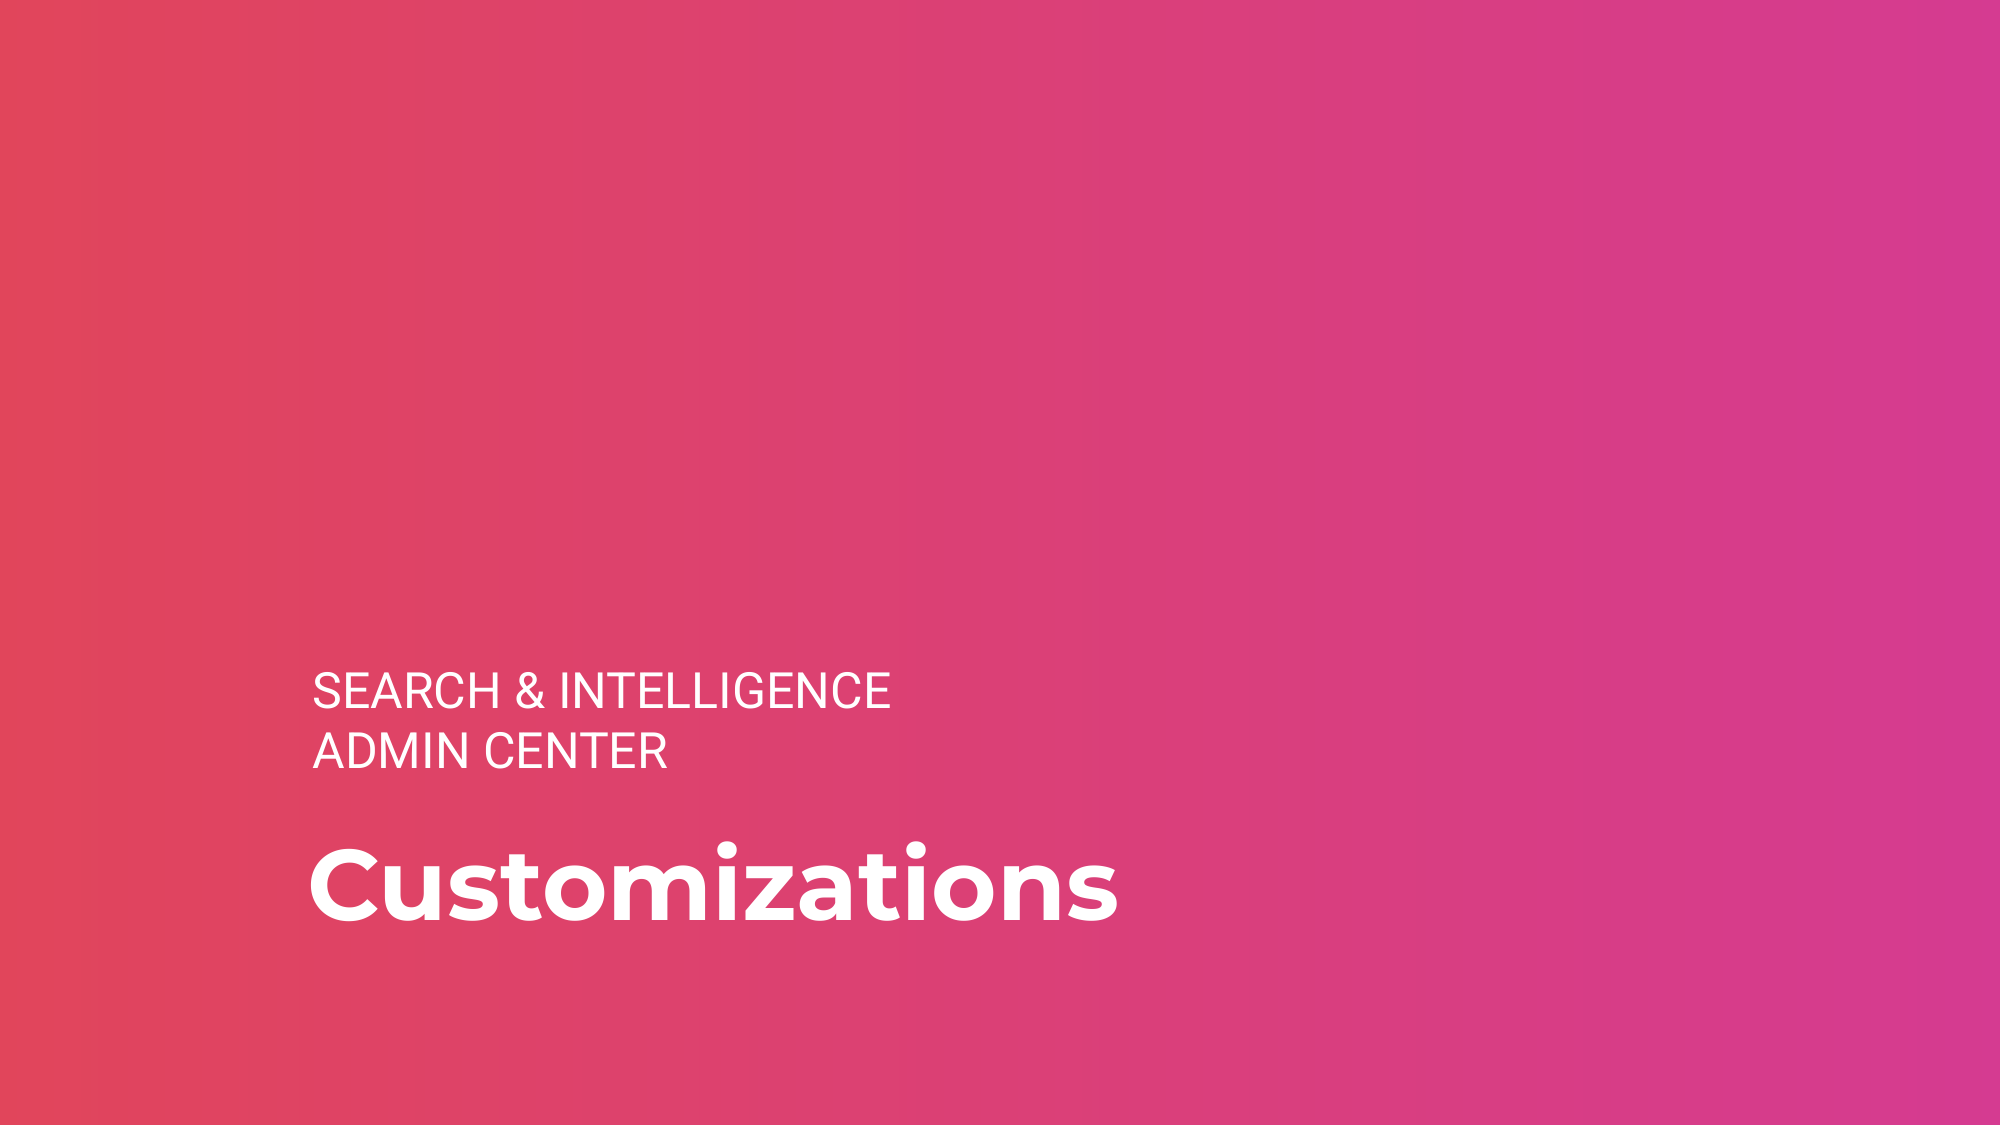

Search & Intelligence Admin Center

# Customizations